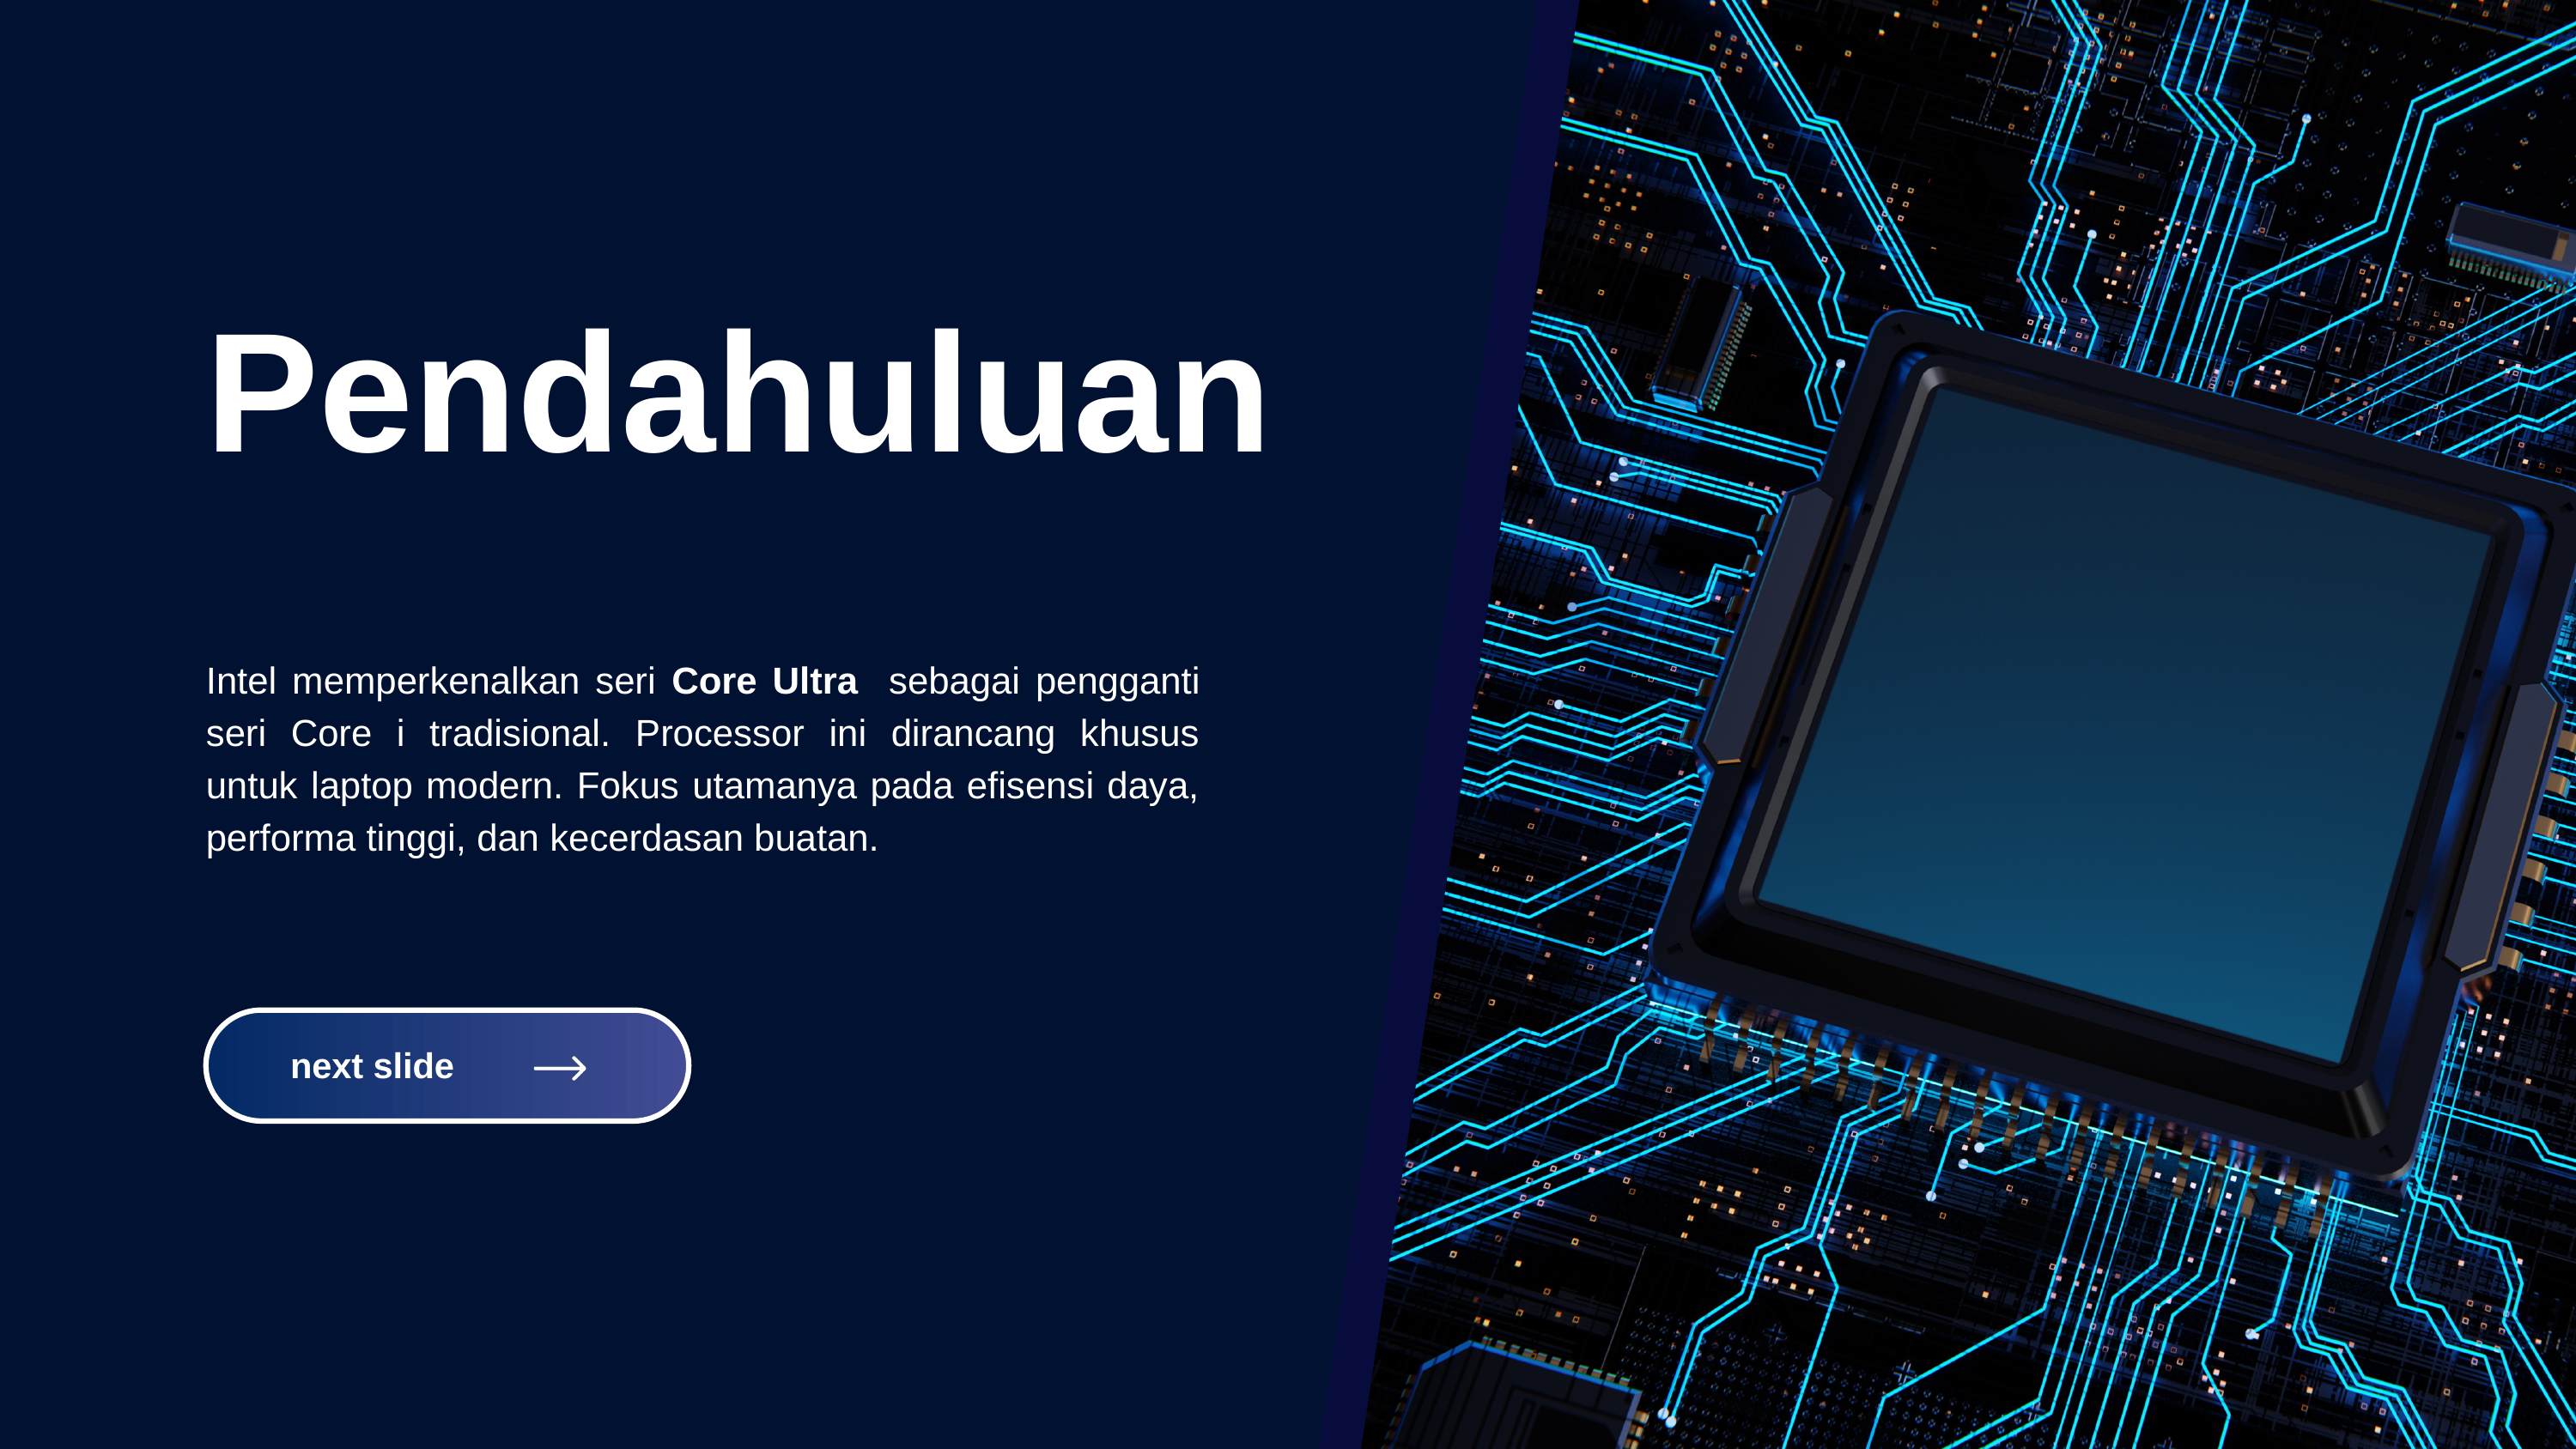

Pendahuluan
Intel memperkenalkan seri Core Ultra  sebagai pengganti seri Core i tradisional. Processor ini dirancang khusus untuk laptop modern. Fokus utamanya pada efisensi daya, performa tinggi, dan kecerdasan buatan.

next slide